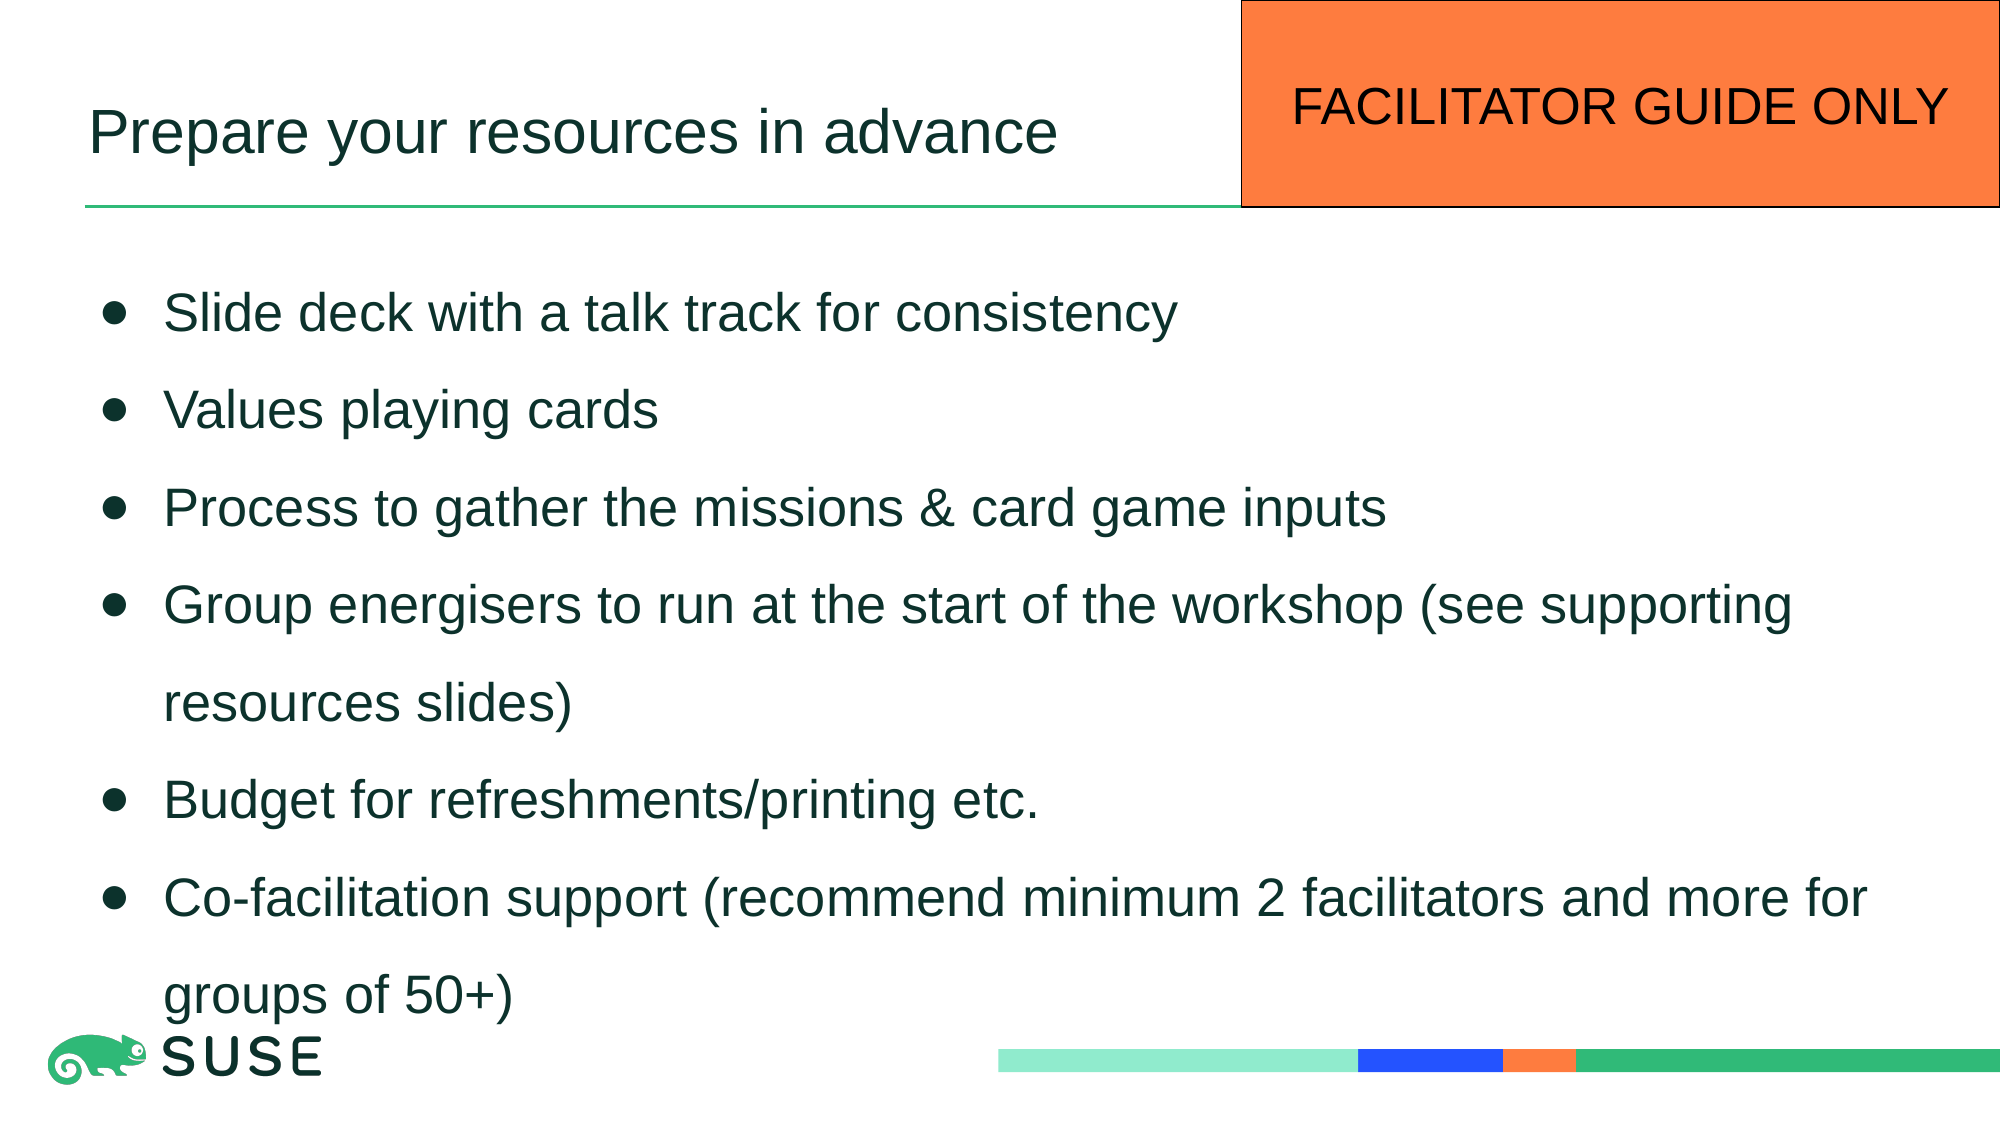

FACILITATOR GUIDE ONLY
# Prepare your resources in advance
Slide deck with a talk track for consistency
Values playing cards
Process to gather the missions & card game inputs
Group energisers to run at the start of the workshop (see supporting resources slides)
Budget for refreshments/printing etc.
Co-facilitation support (recommend minimum 2 facilitators and more for groups of 50+)